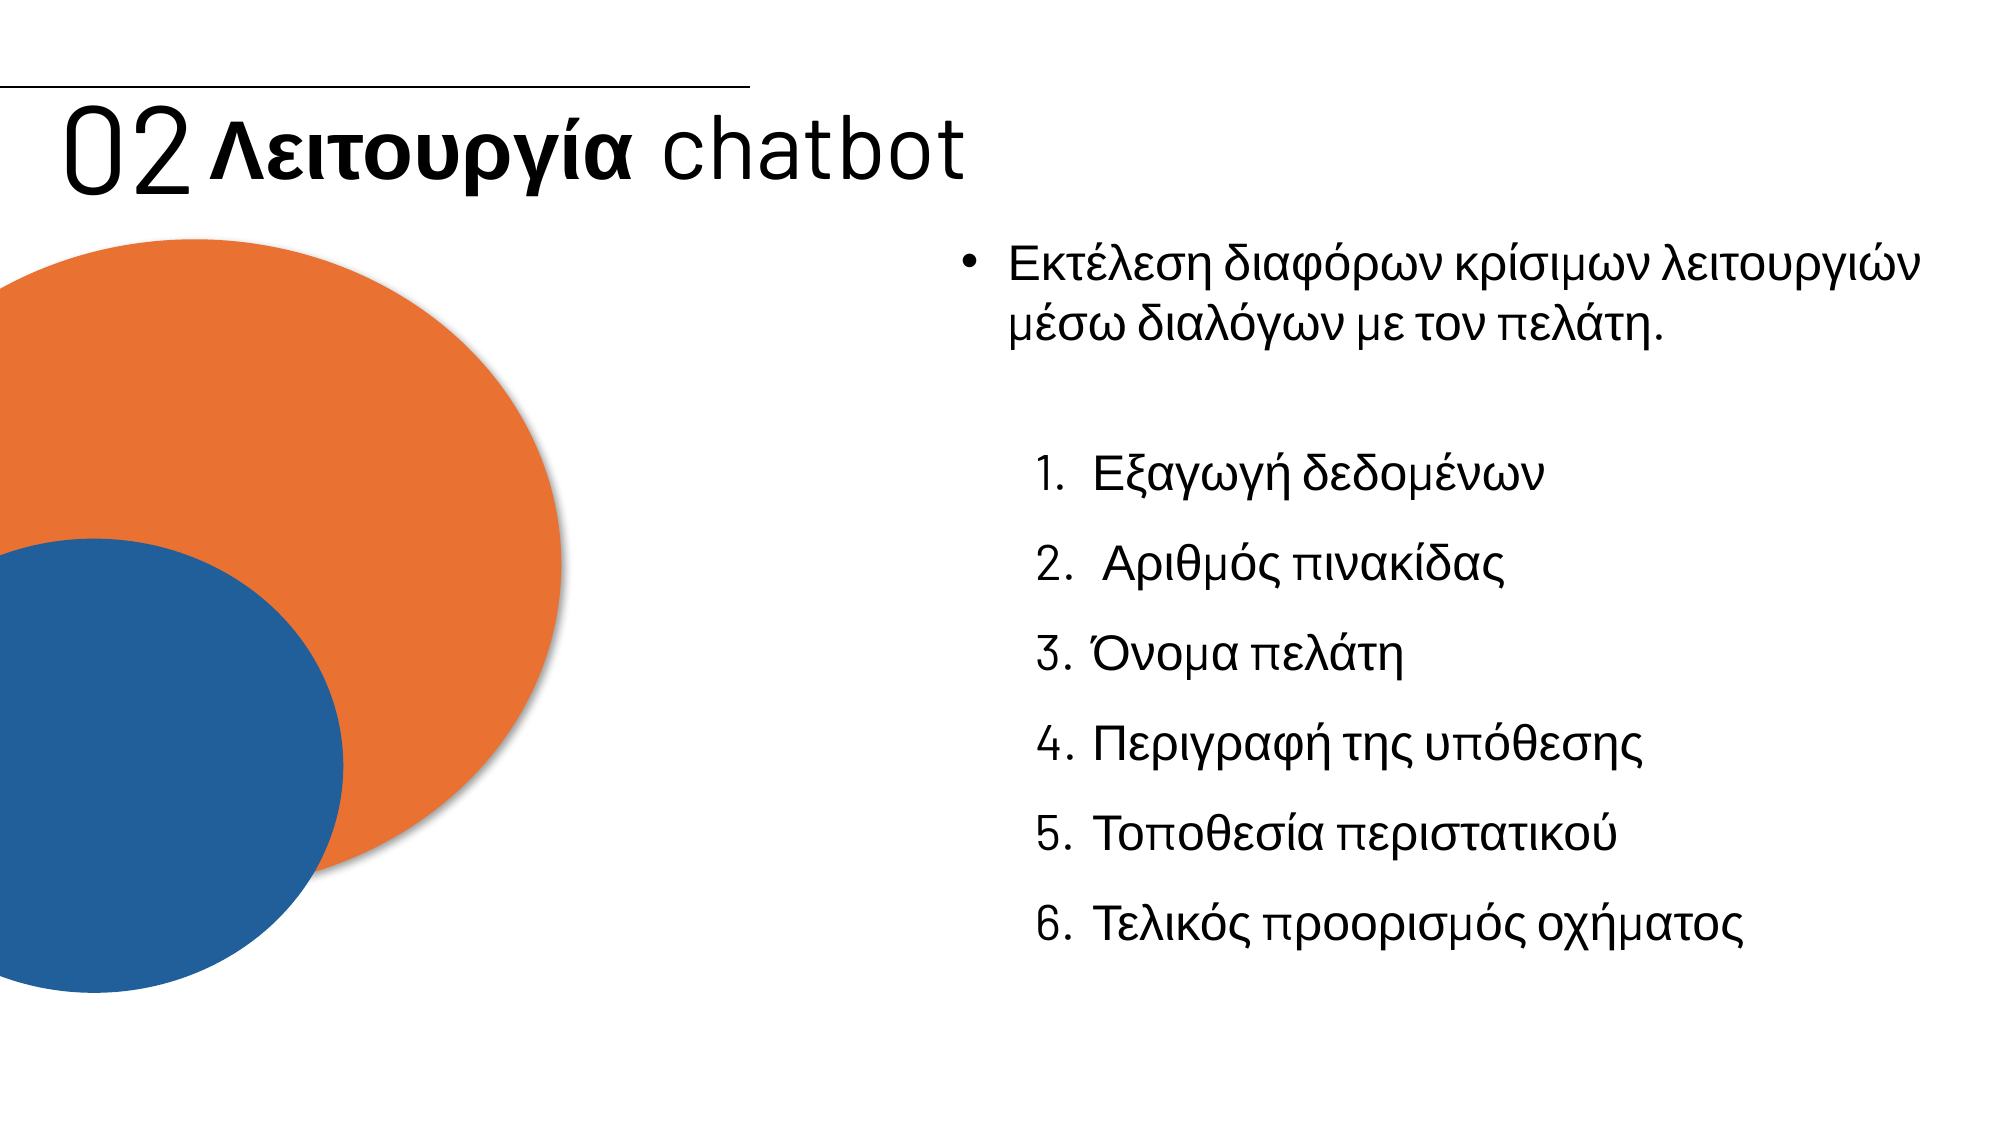

# Λειτουργία chatbot
02
Εκτέλεση διαφόρων κρίσιμων λειτουργιών μέσω διαλόγων με τον πελάτη.

Εξαγωγή δεδομένων
 Αριθμός πινακίδας
Όνομα πελάτη
Περιγραφή της υπόθεσης
Τοποθεσία περιστατικού
Τελικός προορισμός οχήματος